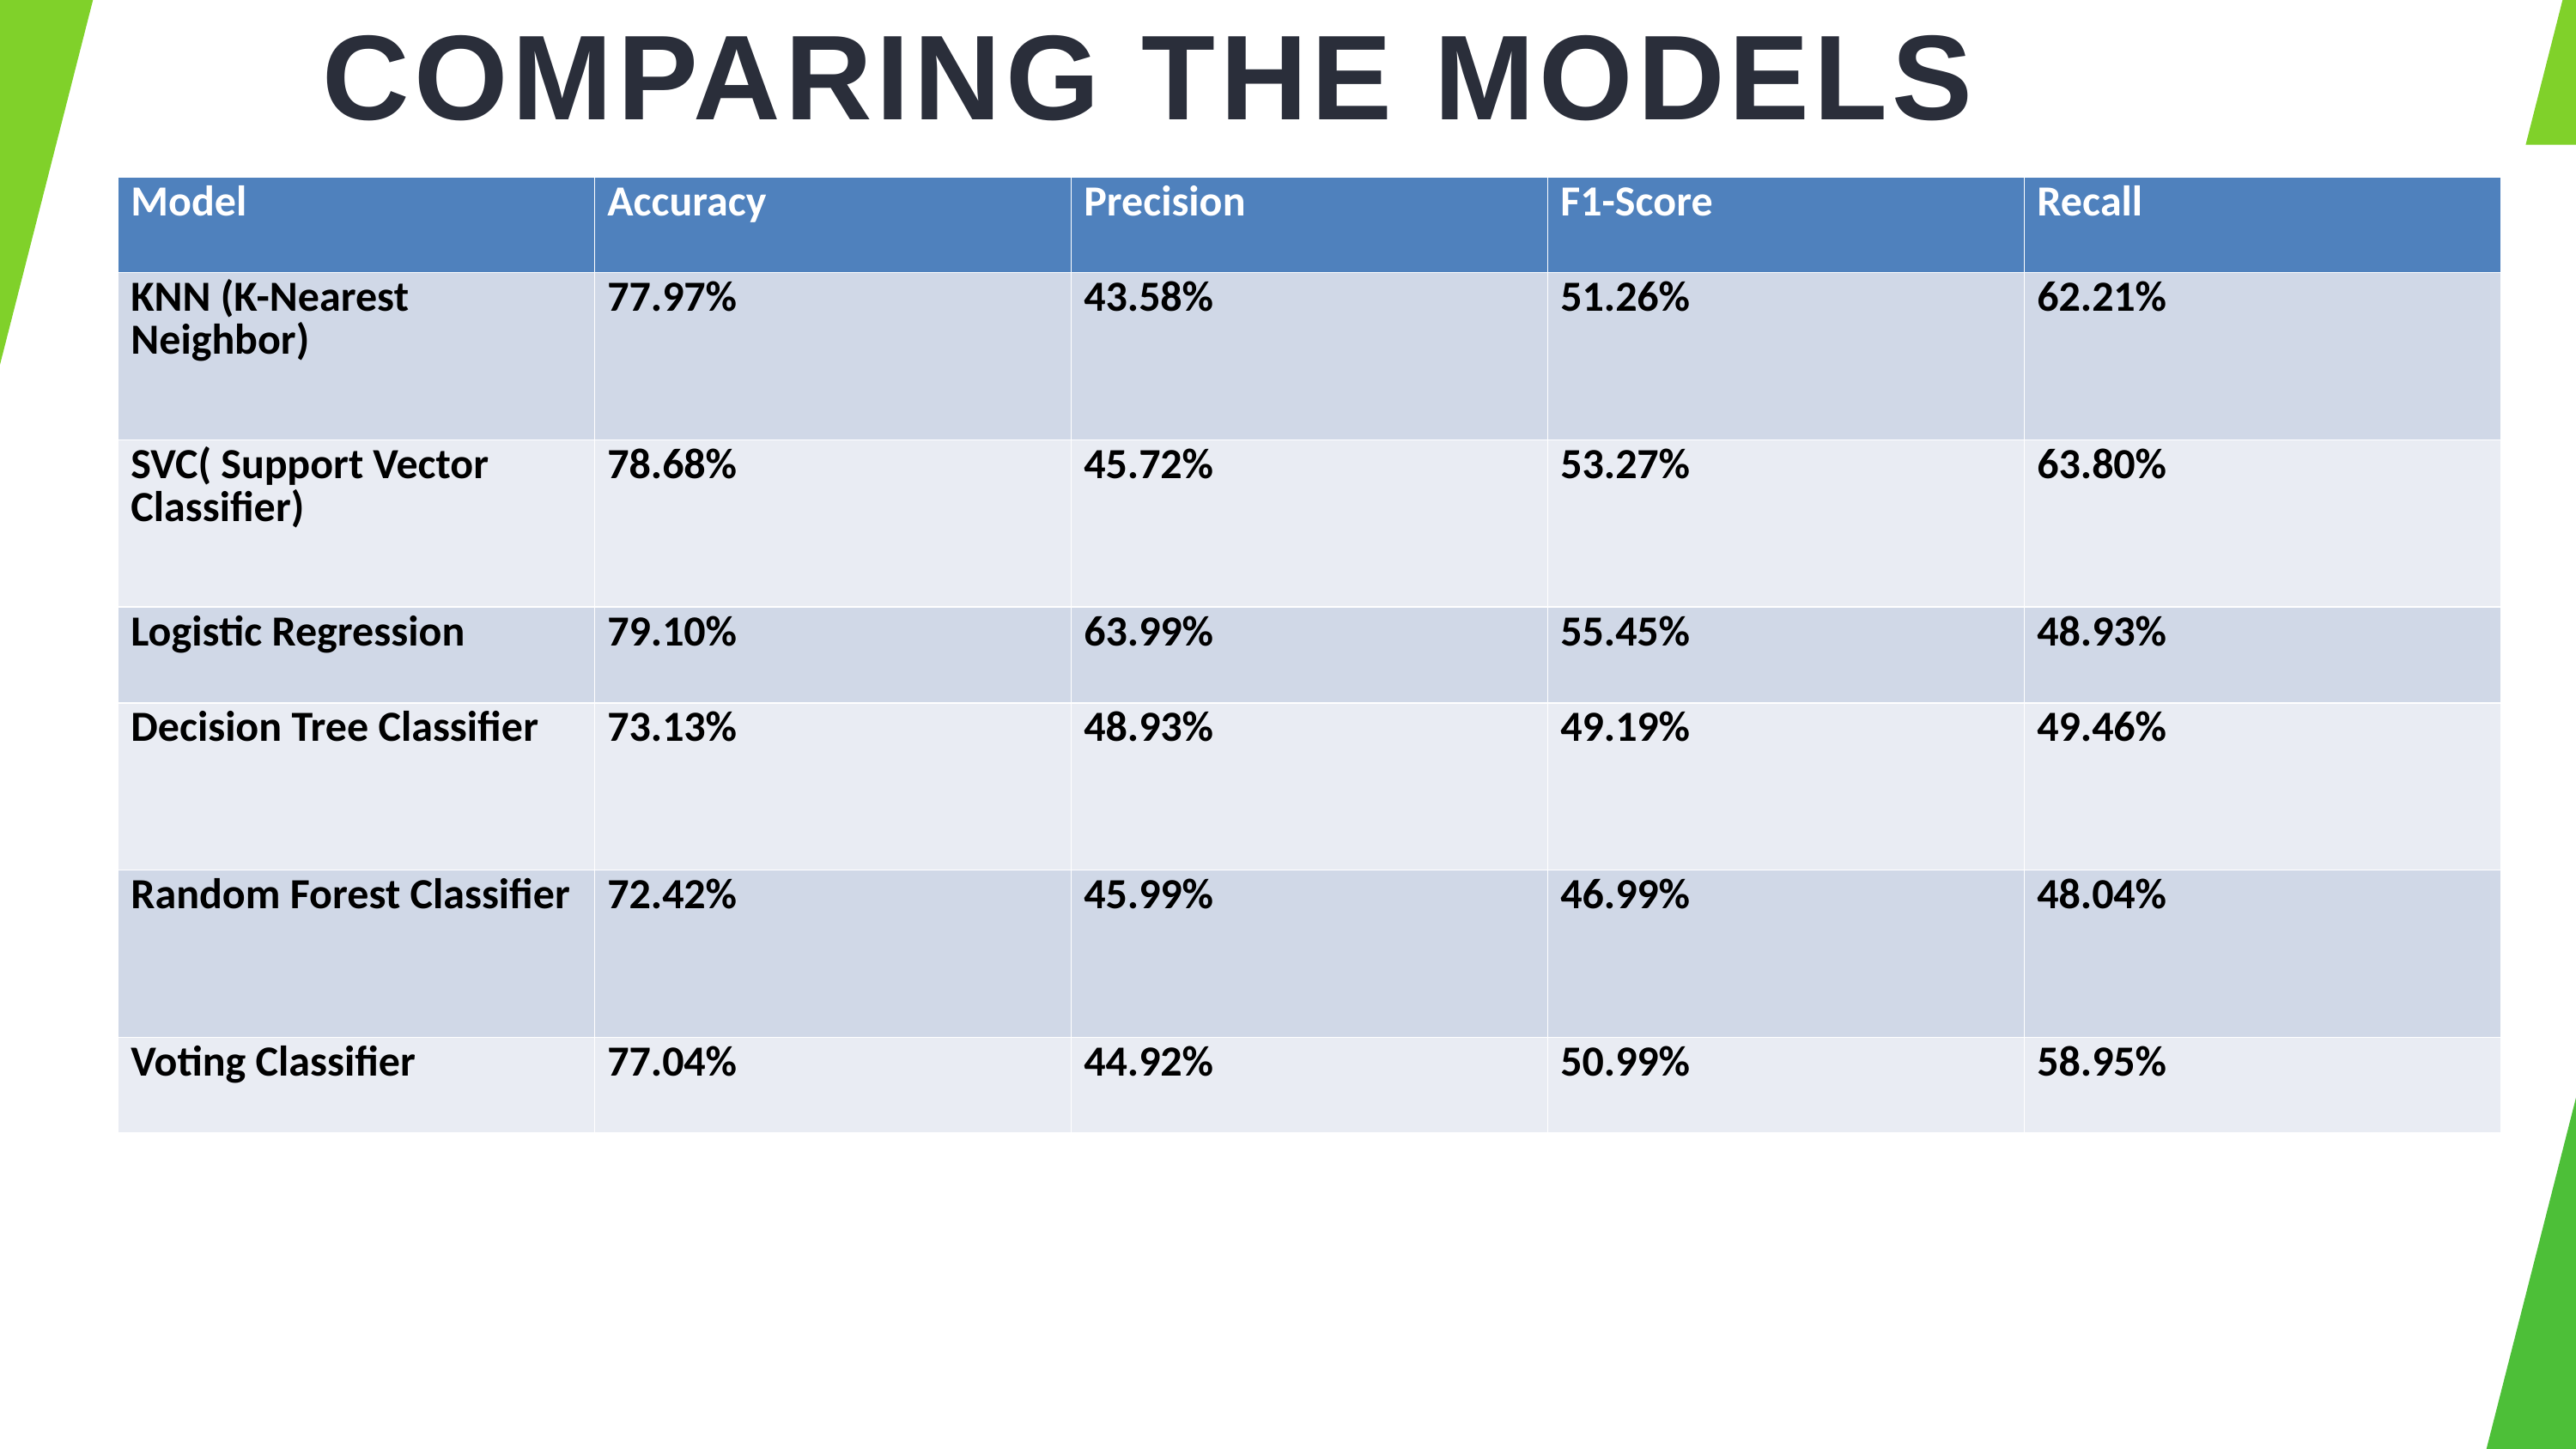

COMPARING THE MODELS
| Model | Accuracy | Precision | F1-Score | Recall |
| --- | --- | --- | --- | --- |
| KNN (K-Nearest Neighbor) | 77.97% | 43.58% | 51.26% | 62.21% |
| SVC( Support Vector Classifier) | 78.68% | 45.72% | 53.27% | 63.80% |
| Logistic Regression | 79.10% | 63.99% | 55.45% | 48.93% |
| Decision Tree Classifier | 73.13% | 48.93% | 49.19% | 49.46% |
| Random Forest Classifier | 72.42% | 45.99% | 46.99% | 48.04% |
| Voting Classifier | 77.04% | 44.92% | 50.99% | 58.95% |